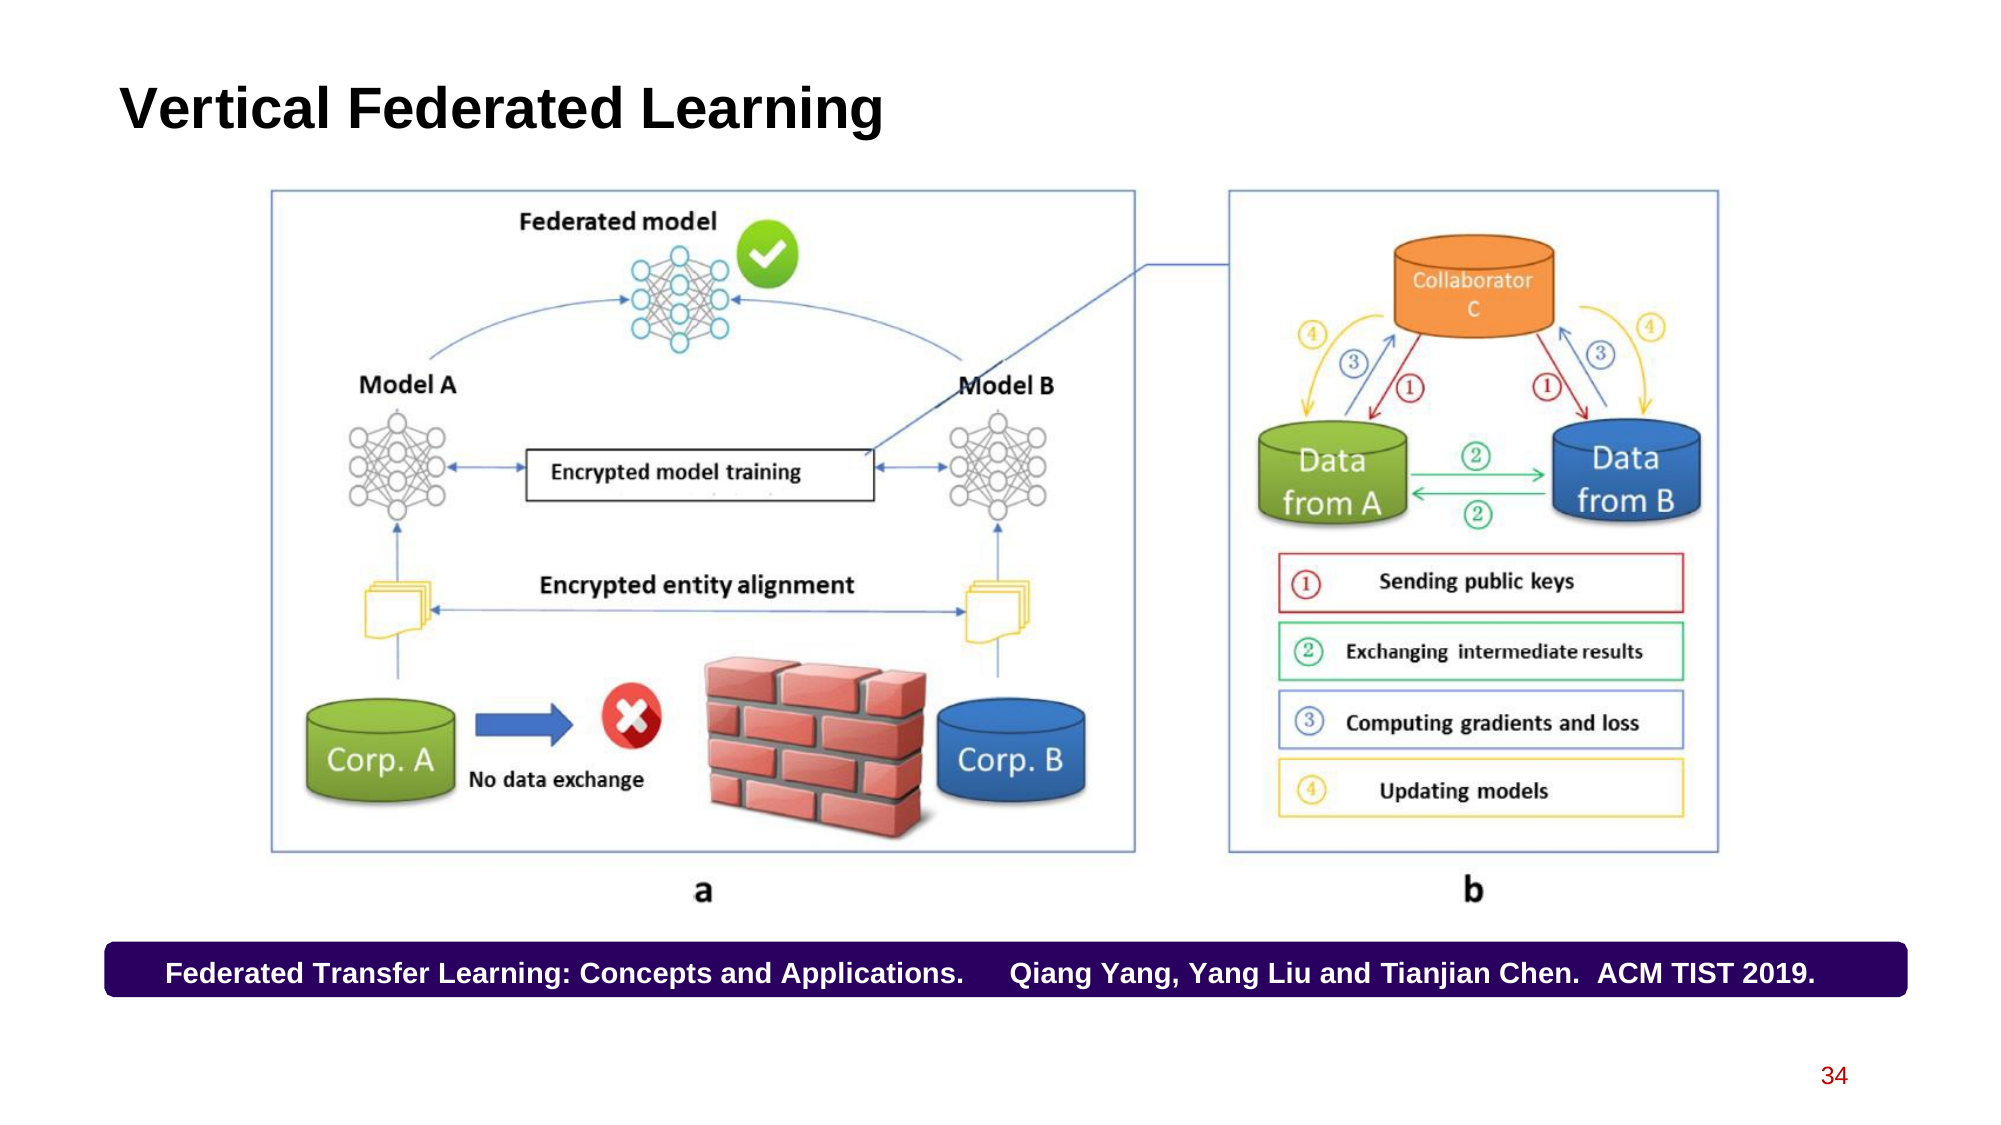

# Vertical Federated Learning

Federated Transfer Learning: Concepts and Applications.
Qiang Yang, Yang Liu and Tianjian Chen.  ACM TIST 2019.
34